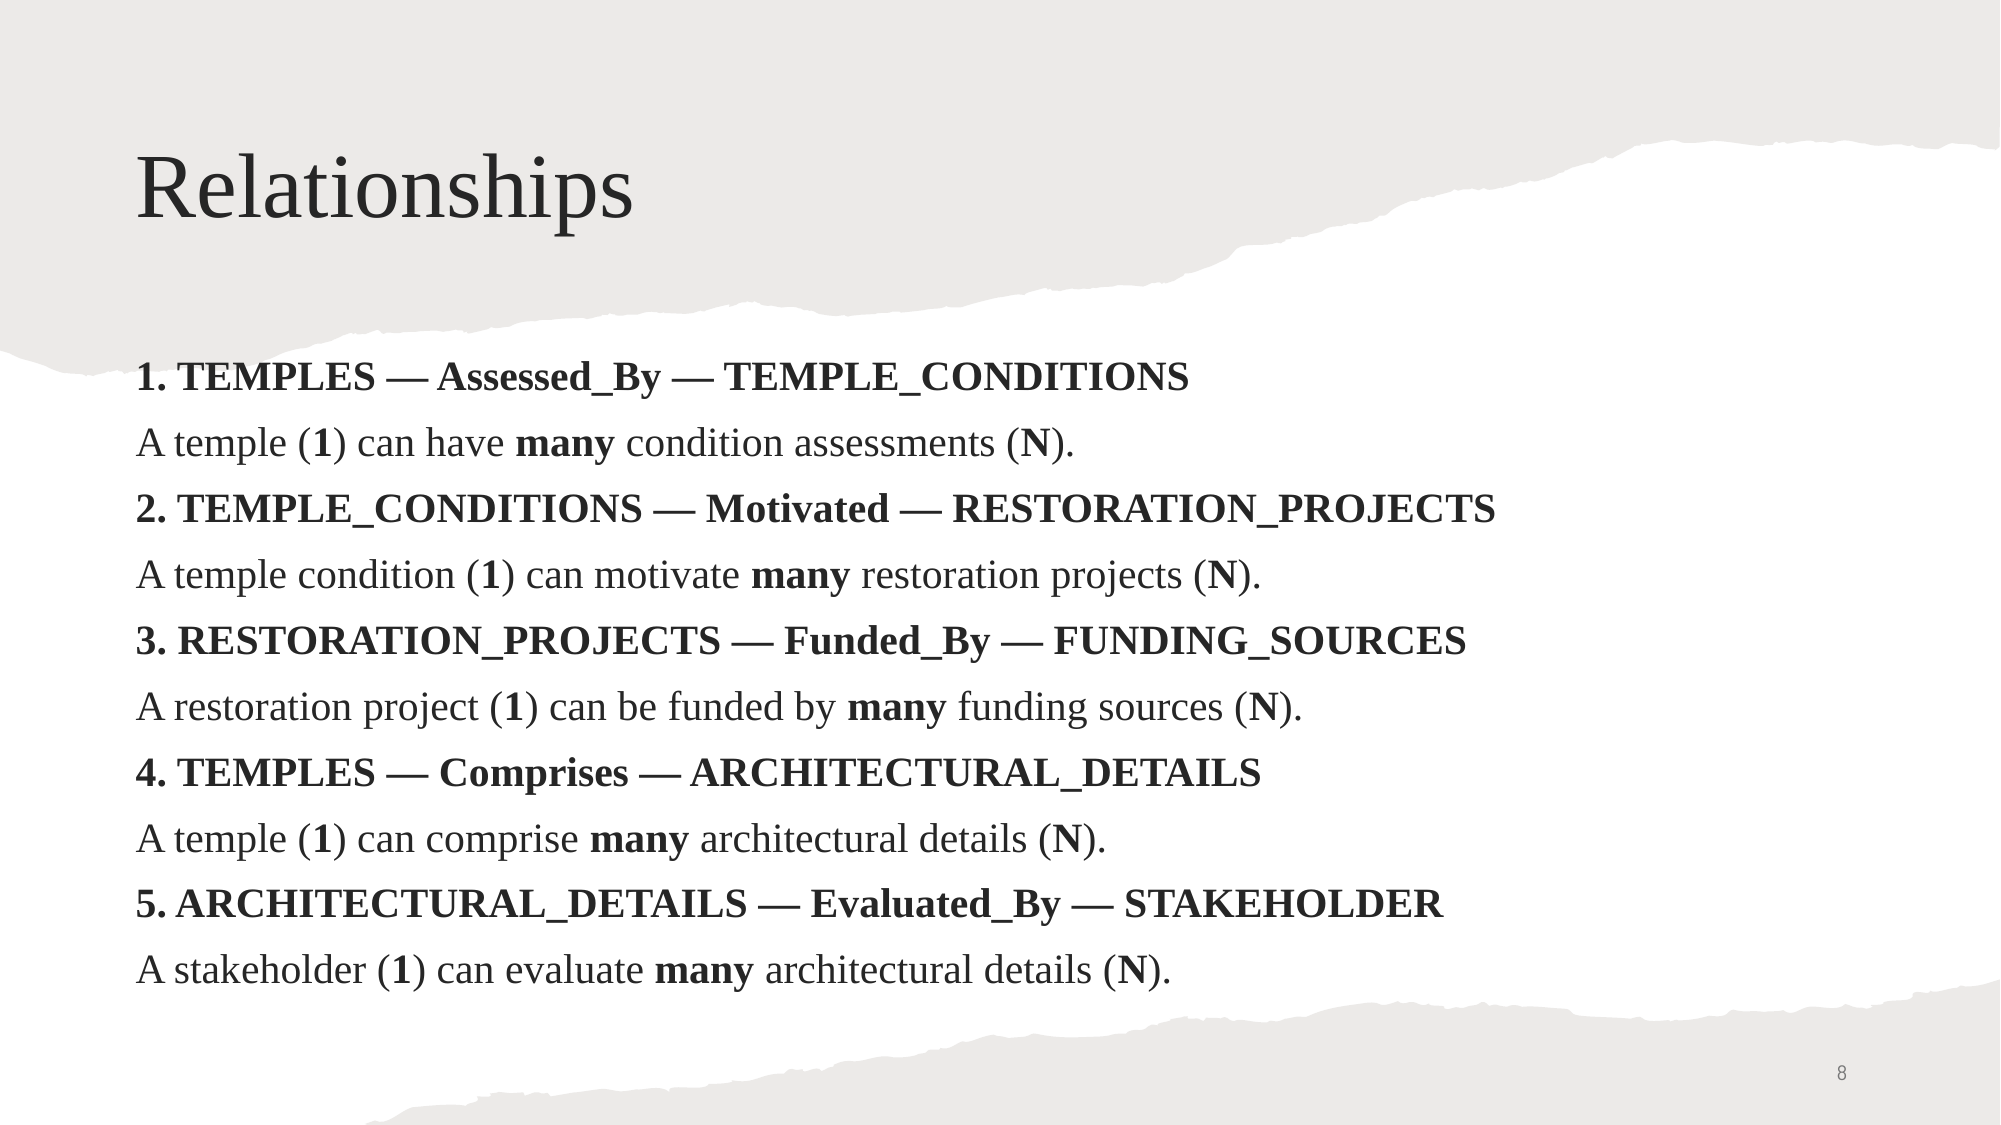

# Relationships
1. TEMPLES — Assessed_By — TEMPLE_CONDITIONS
A temple (1) can have many condition assessments (N).
2. TEMPLE_CONDITIONS — Motivated — RESTORATION_PROJECTS
A temple condition (1) can motivate many restoration projects (N).
3. RESTORATION_PROJECTS — Funded_By — FUNDING_SOURCES
A restoration project (1) can be funded by many funding sources (N).
4. TEMPLES — Comprises — ARCHITECTURAL_DETAILS
A temple (1) can comprise many architectural details (N).
5. ARCHITECTURAL_DETAILS — Evaluated_By — STAKEHOLDER
A stakeholder (1) can evaluate many architectural details (N).

8